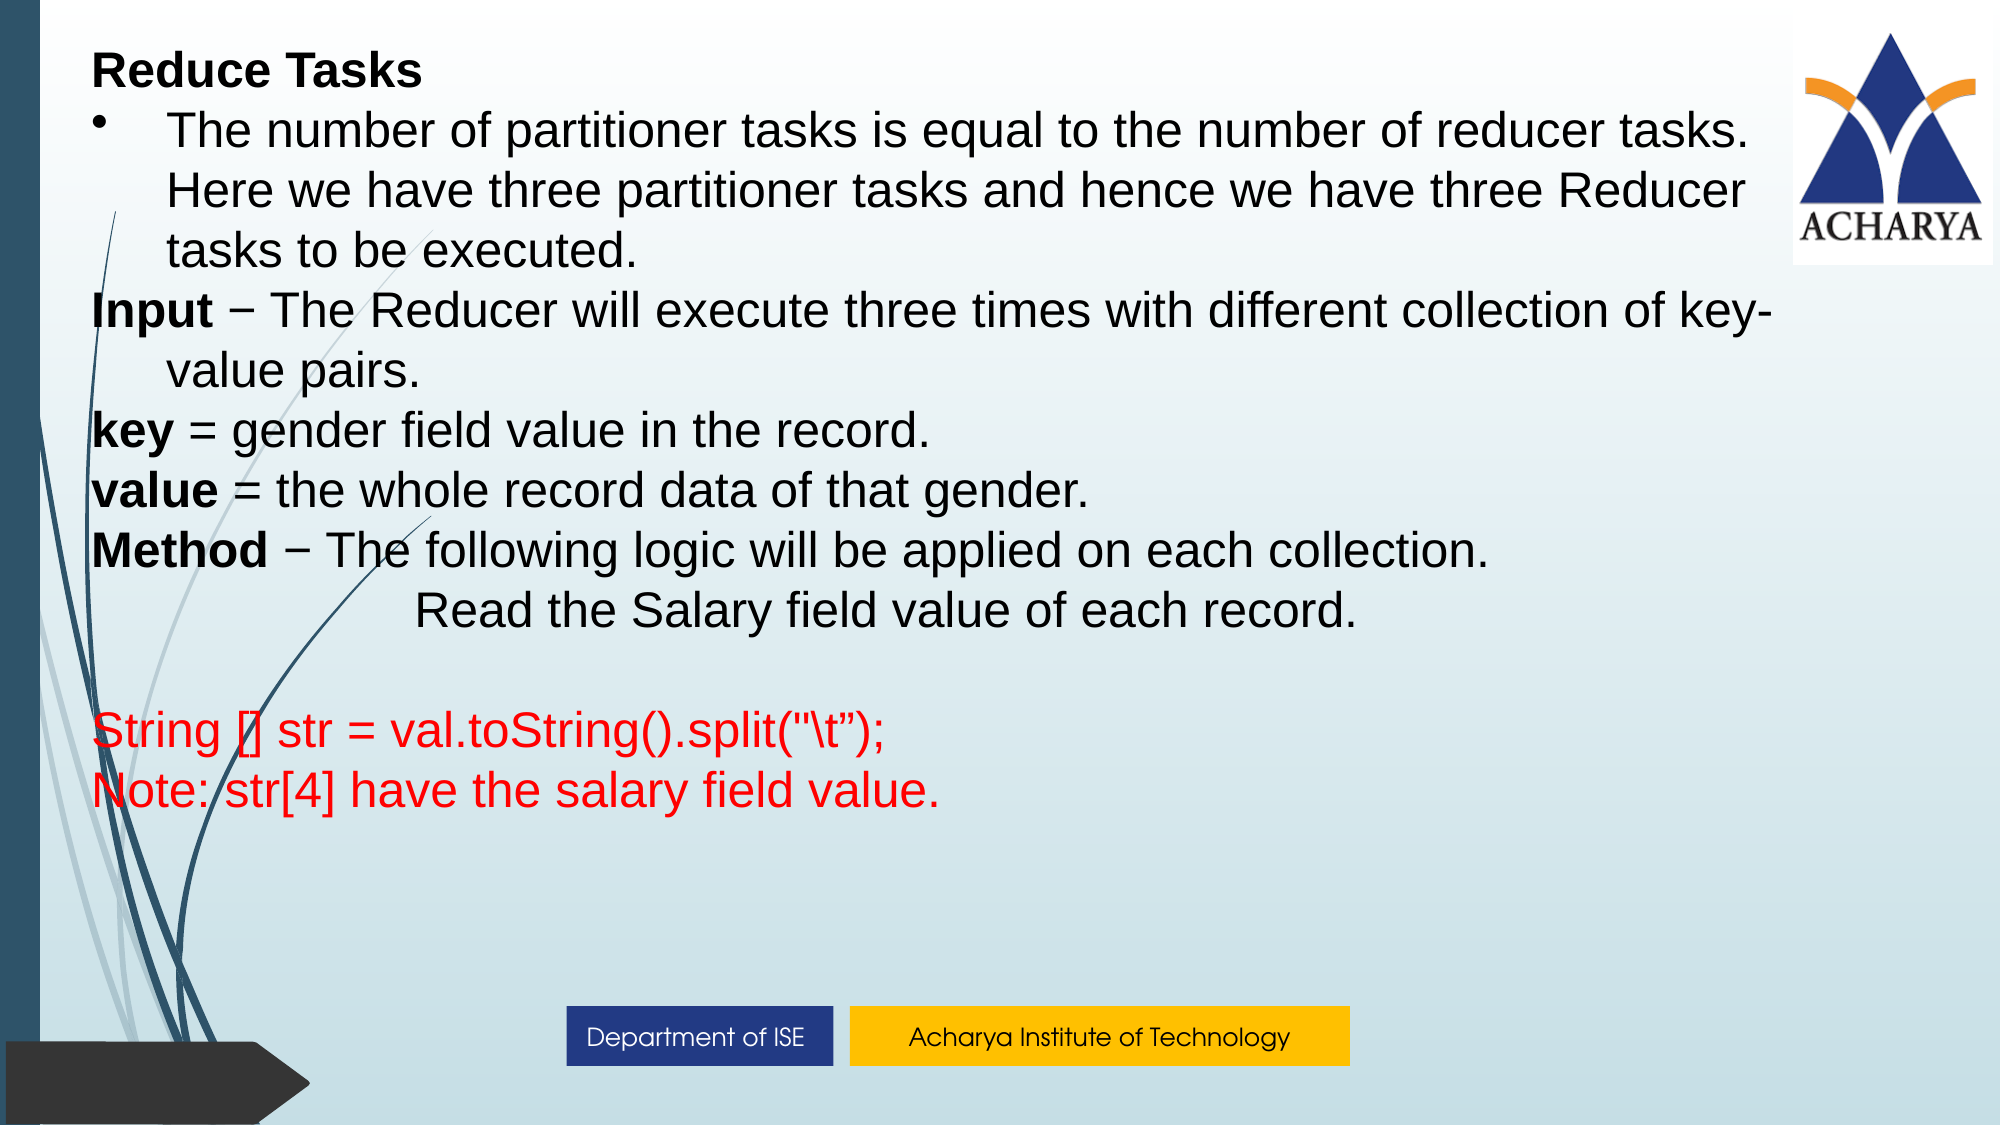

Reduce Tasks
The number of partitioner tasks is equal to the number of reducer tasks. Here we have three partitioner tasks and hence we have three Reducer tasks to be executed.
Input − The Reducer will execute three times with different collection of key-value pairs.
key = gender field value in the record.
value = the whole record data of that gender.
Method − The following logic will be applied on each collection.
		       Read the Salary field value of each record.

String [] str = val.toString().split("\t”);
Note: str[4] have the salary field value.